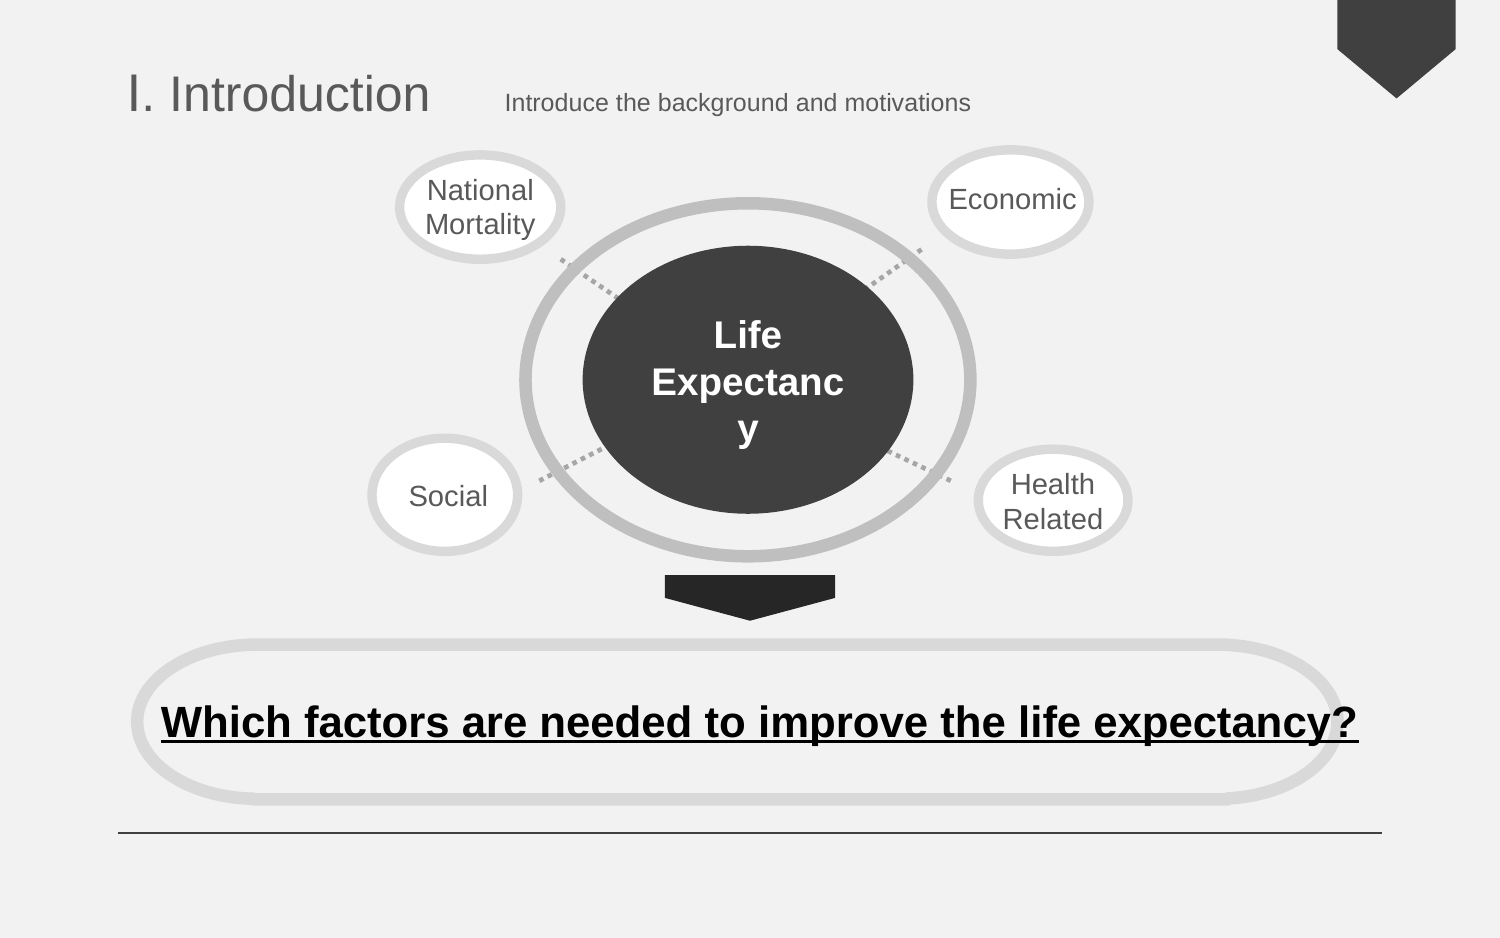

Ⅰ. Introduction　Introduce the background and motivations

National
Mortality
Economic

Life Expectancy

Health
Related
Social

Which factors are needed to improve the life expectancy?